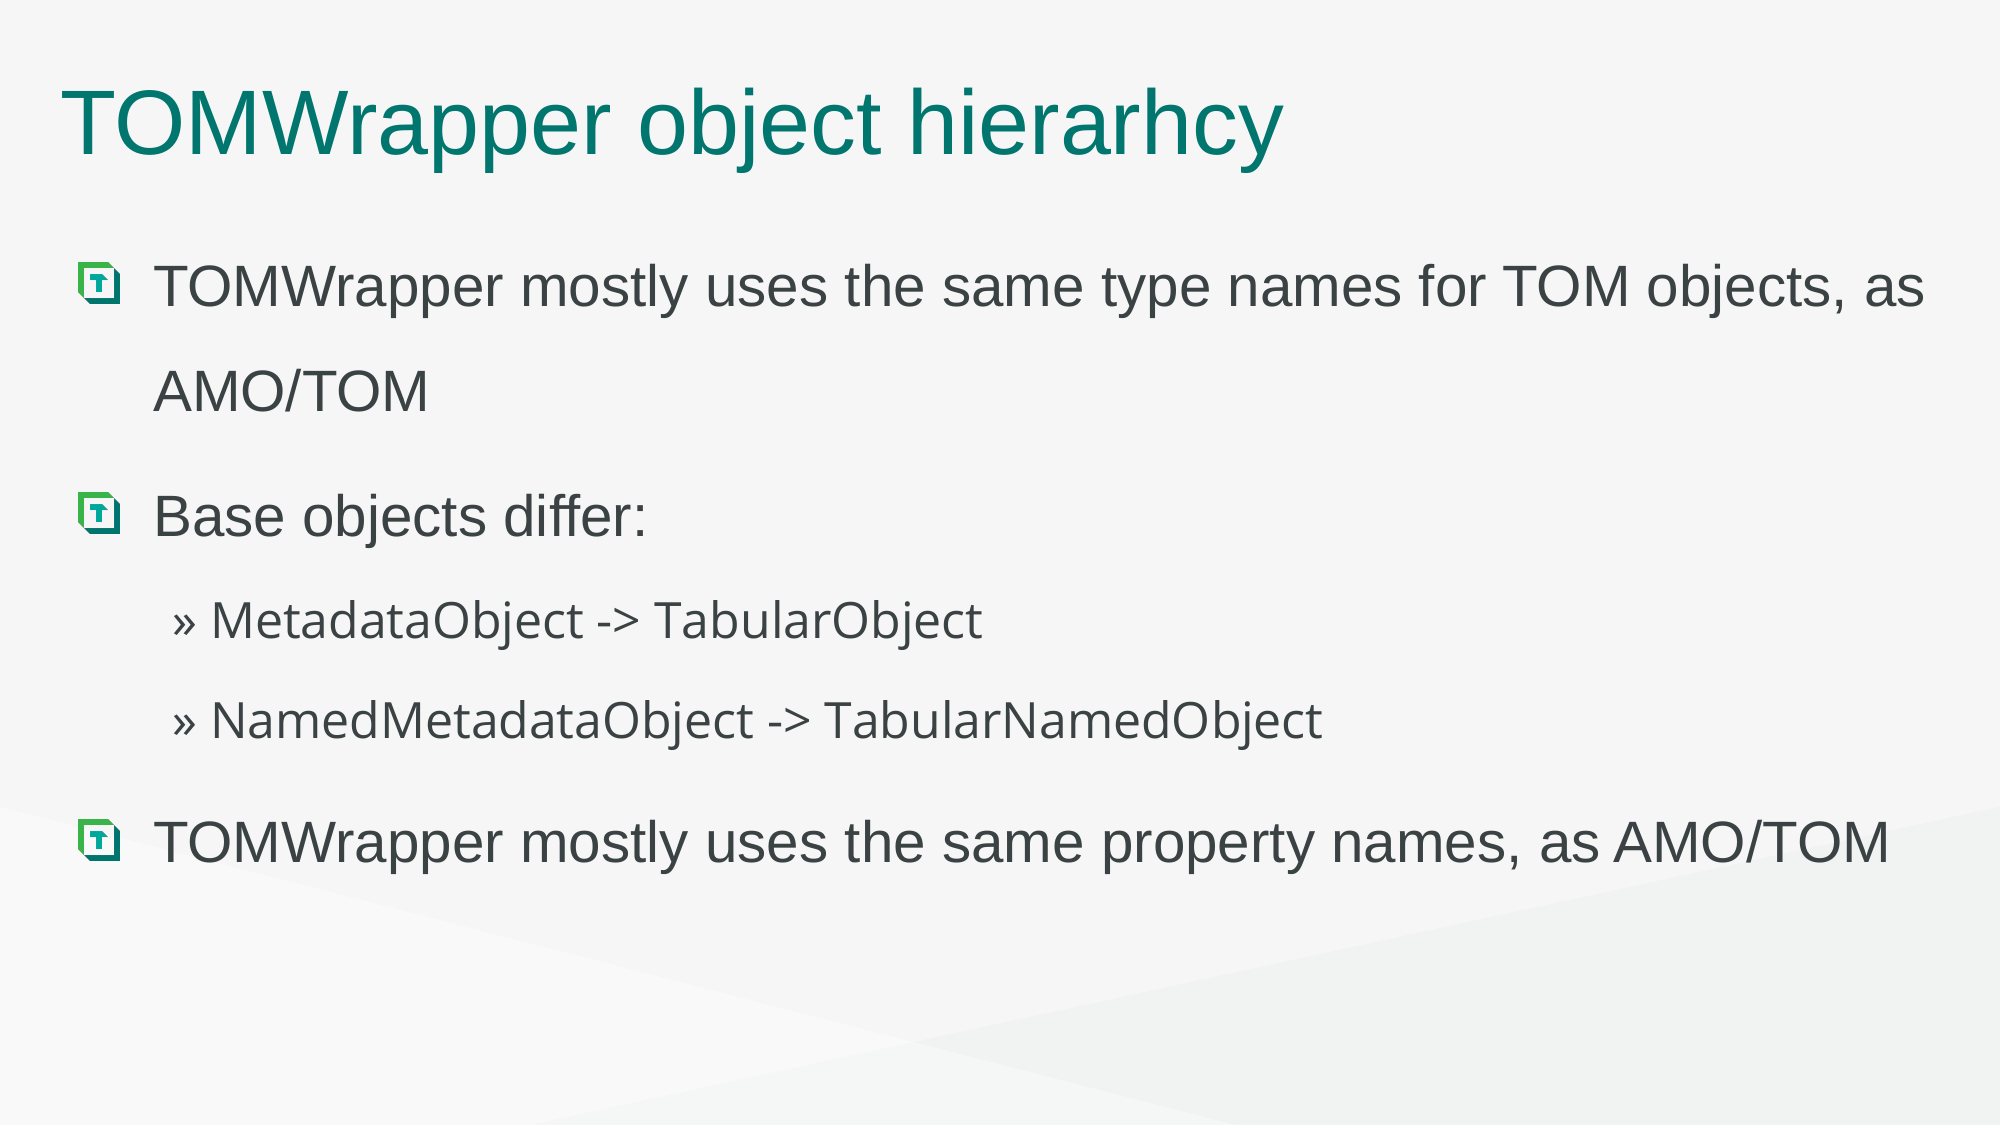

# TOMWrapper object hierarhcy
TOMWrapper mostly uses the same type names for TOM objects, as AMO/TOM
Base objects differ:
MetadataObject -> TabularObject
NamedMetadataObject -> TabularNamedObject
TOMWrapper mostly uses the same property names, as AMO/TOM